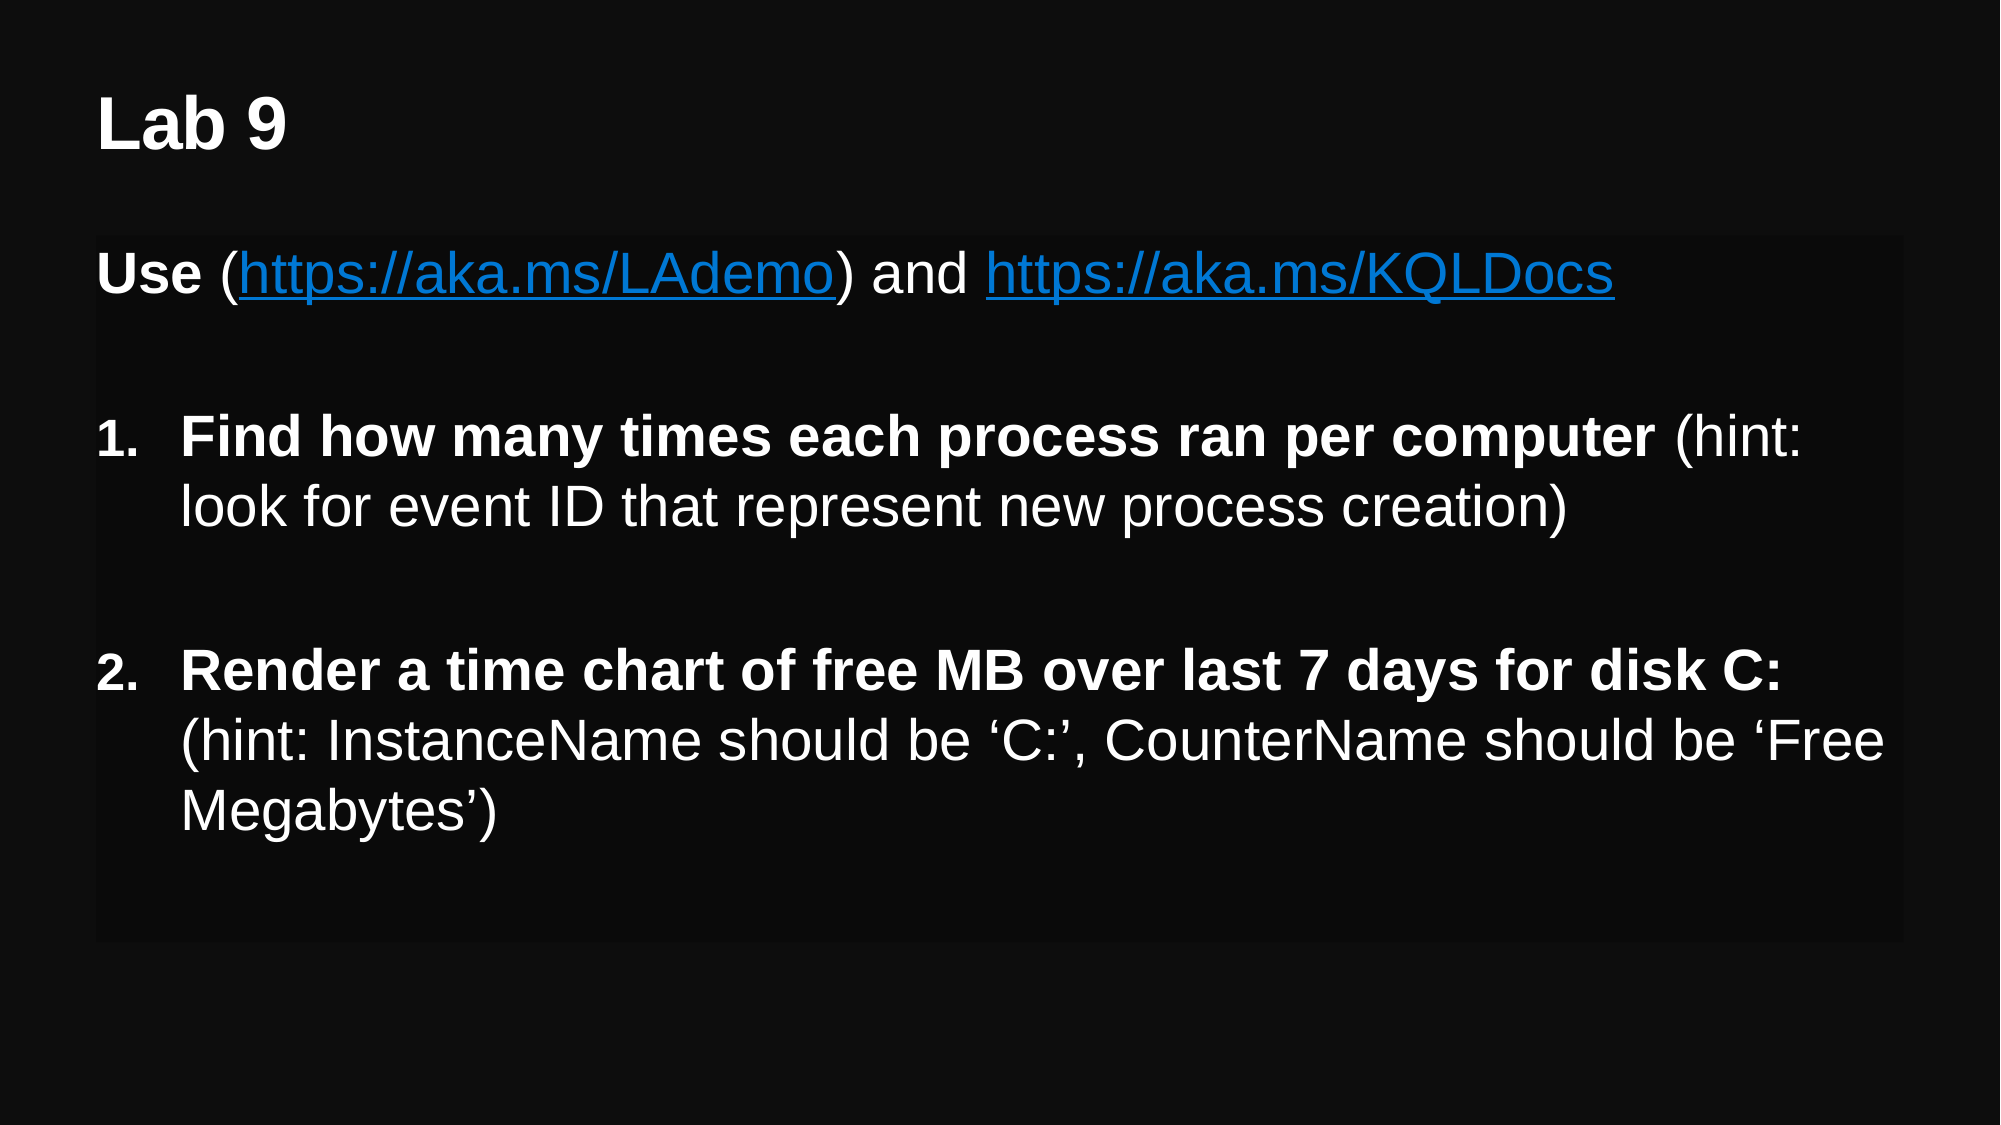

# Lab 9
Use (https://aka.ms/LAdemo) and https://aka.ms/KQLDocs

Find how many times each process ran per computer (hint: look for event ID that represent new process creation)

Render a time chart of free MB over last 7 days for disk C: (hint: InstanceName should be ‘C:’, CounterName should be ‘Free Megabytes’)